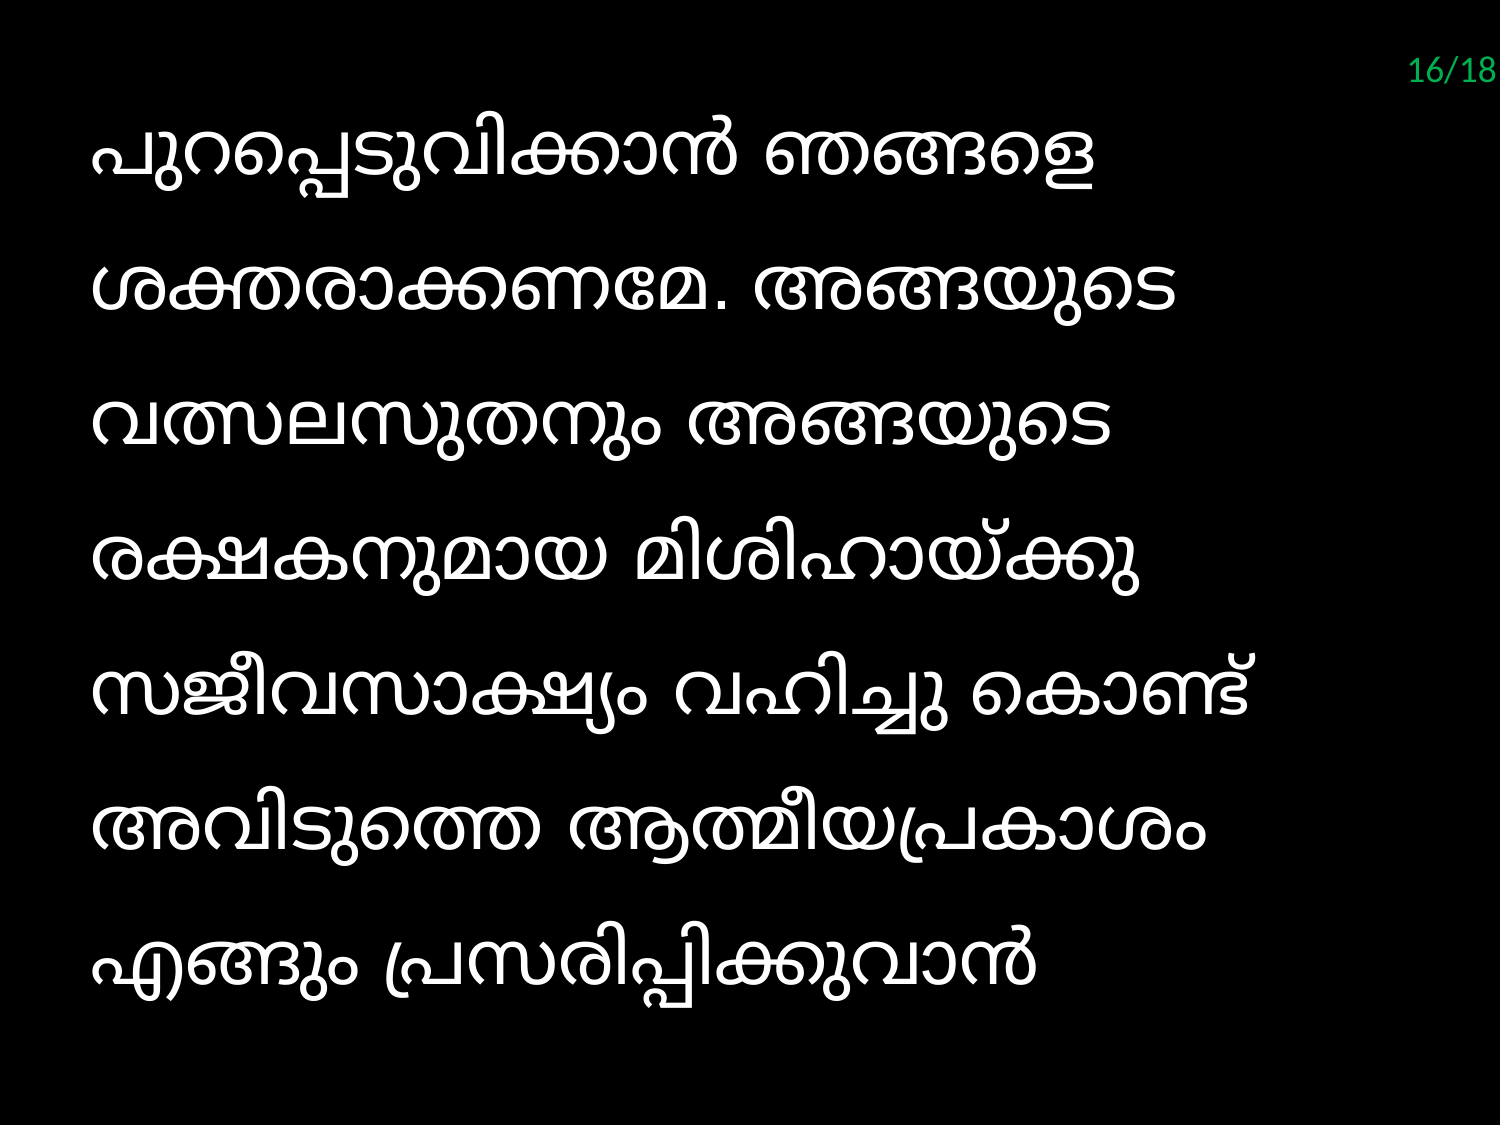

16/18
പുറപ്പെടുവിക്കാന്‍ ഞങ്ങളെ ശക്തരാക്കണമേ. അങ്ങയുടെ വത്സലസുതനും അങ്ങയുടെ രക്ഷകനുമായ മിശിഹായ്ക്കു സജീവസാക്ഷ്യം വഹിച്ചു കൊണ്ട് അവിടുത്തെ ആത്മീയപ്രകാശം എങ്ങും പ്രസരിപ്പിക്കുവാന്‍